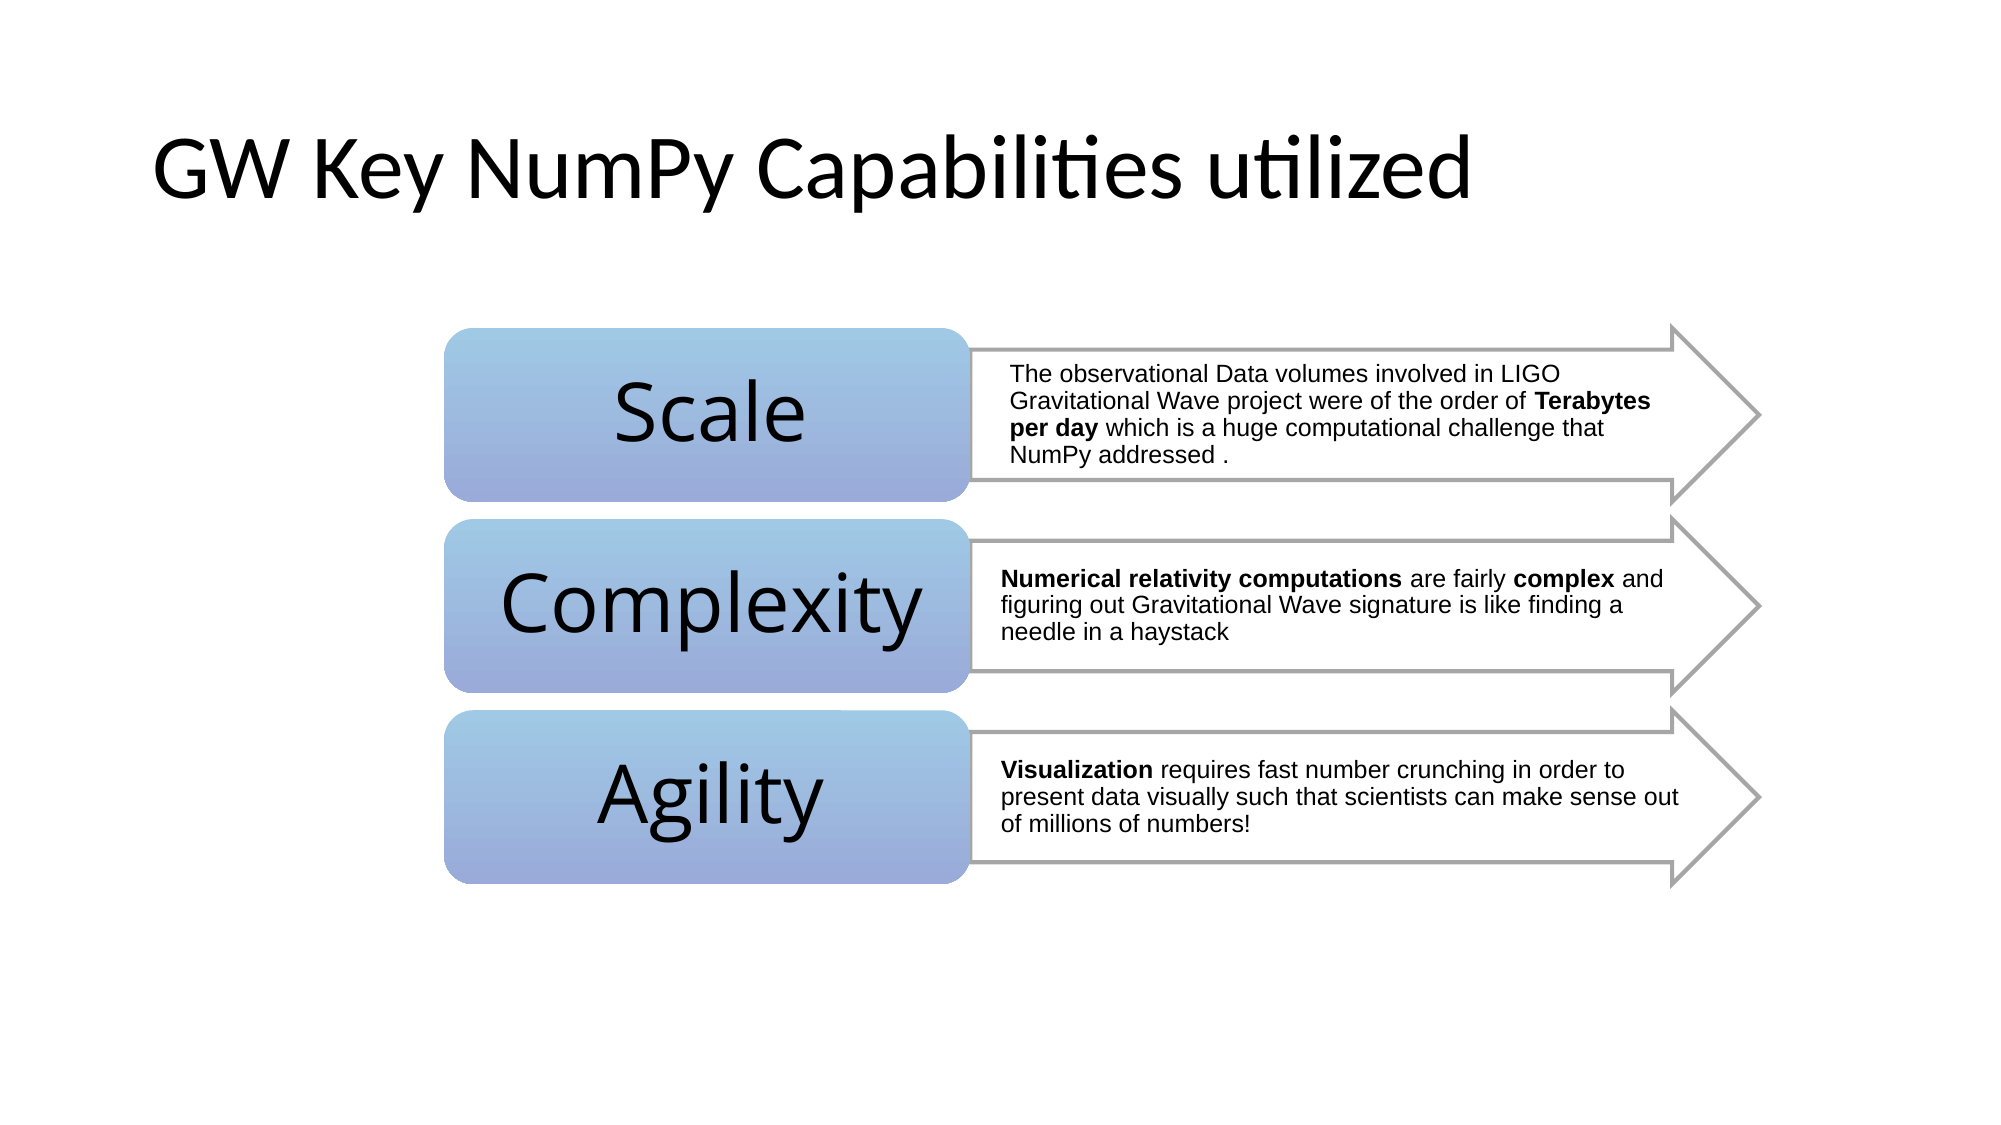

# GW Key NumPy Capabilities utilized
The observational Data volumes involved in LIGO Gravitational Wave project were of the order of Terabytes per day which is a huge computational challenge that NumPy addressed .
Scale
Numerical relativity computations are fairly complex and figuring out Gravitational Wave signature is like finding a needle in a haystack
Complexity
Visualization requires fast number crunching in order to present data visually such that scientists can make sense out of millions of numbers!
Agility